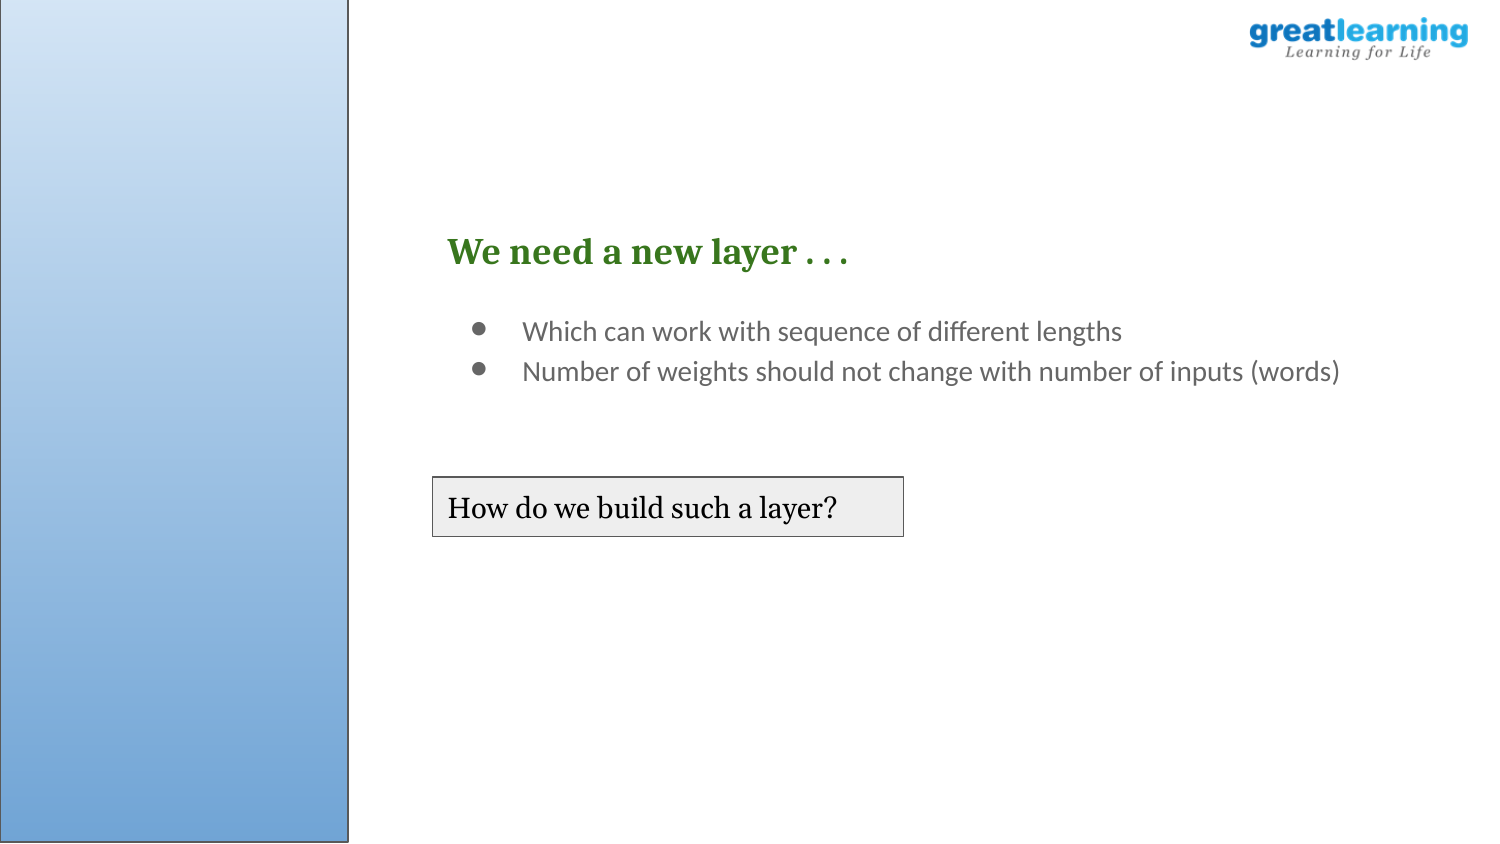

We need a new layer . . .

Which can work with sequence of different lengths
Number of weights should not change with number of inputs (words)
How do we build such a layer?